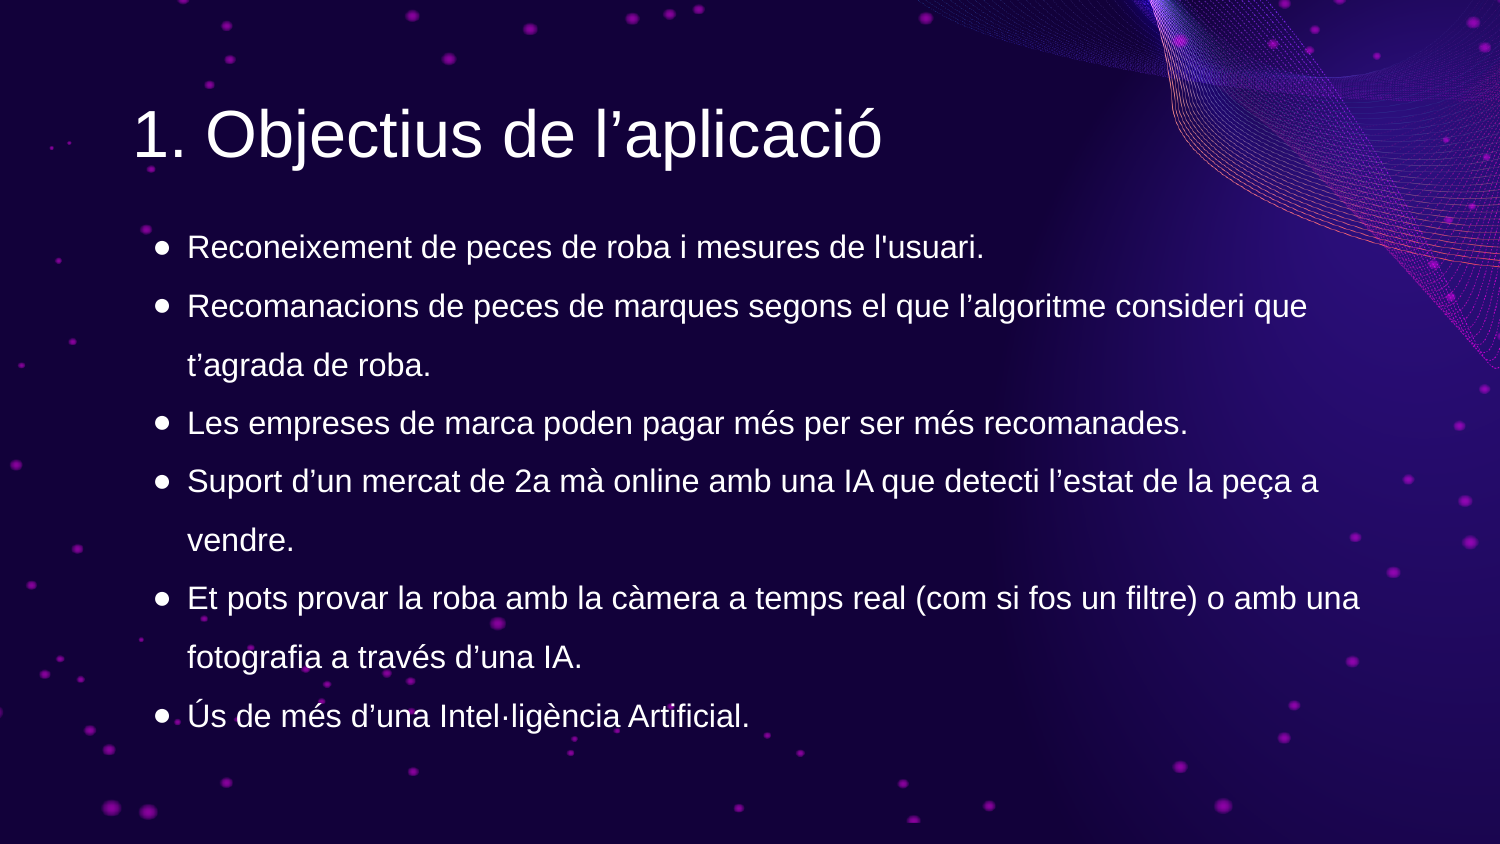

# 1. Objectius de l’aplicació
Reconeixement de peces de roba i mesures de l'usuari.
Recomanacions de peces de marques segons el que l’algoritme consideri que t’agrada de roba.
Les empreses de marca poden pagar més per ser més recomanades.
Suport d’un mercat de 2a mà online amb una IA que detecti l’estat de la peça a vendre.
Et pots provar la roba amb la càmera a temps real (com si fos un filtre) o amb una fotografia a través d’una IA.
Ús de més d’una Intel·ligència Artificial.